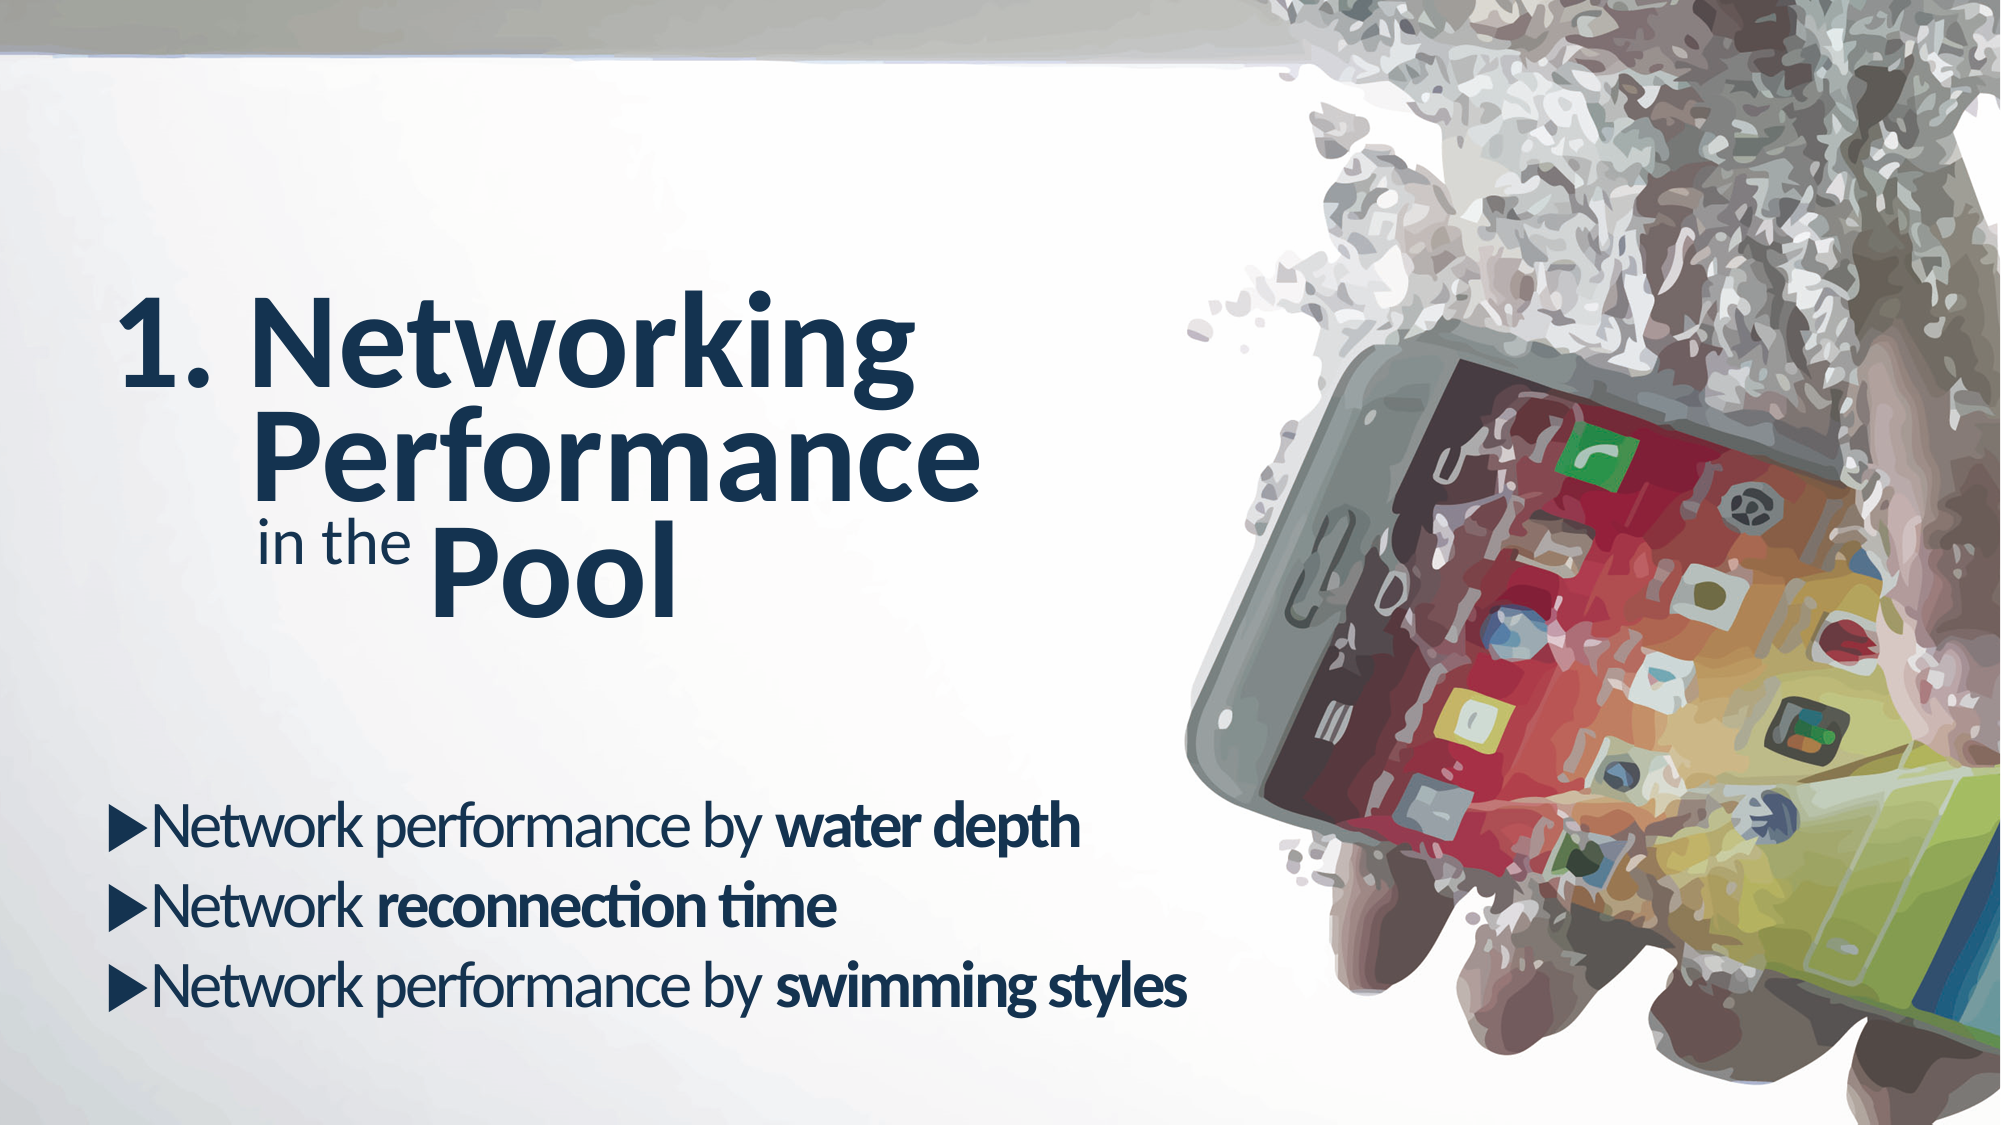

1. Networking
Performance
Pool
in the
▶Network performance by water depth
▶Network reconnection time
▶Network performance by swimming styles